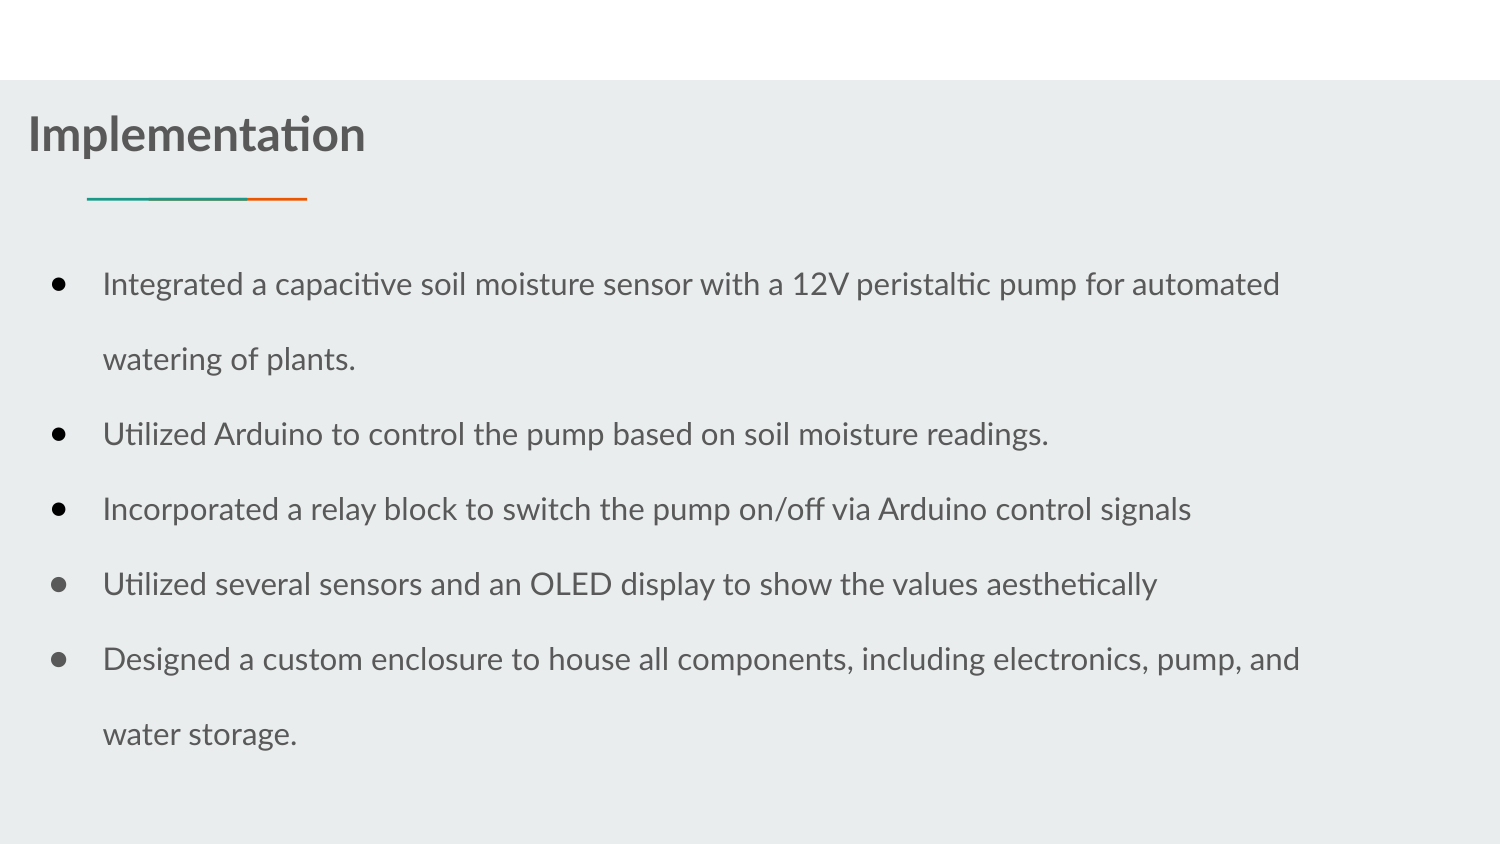

Implementation
Integrated a capacitive soil moisture sensor with a 12V peristaltic pump for automated watering of plants.
Utilized Arduino to control the pump based on soil moisture readings.
Incorporated a relay block to switch the pump on/off via Arduino control signals
Utilized several sensors and an OLED display to show the values aesthetically
Designed a custom enclosure to house all components, including electronics, pump, and water storage.